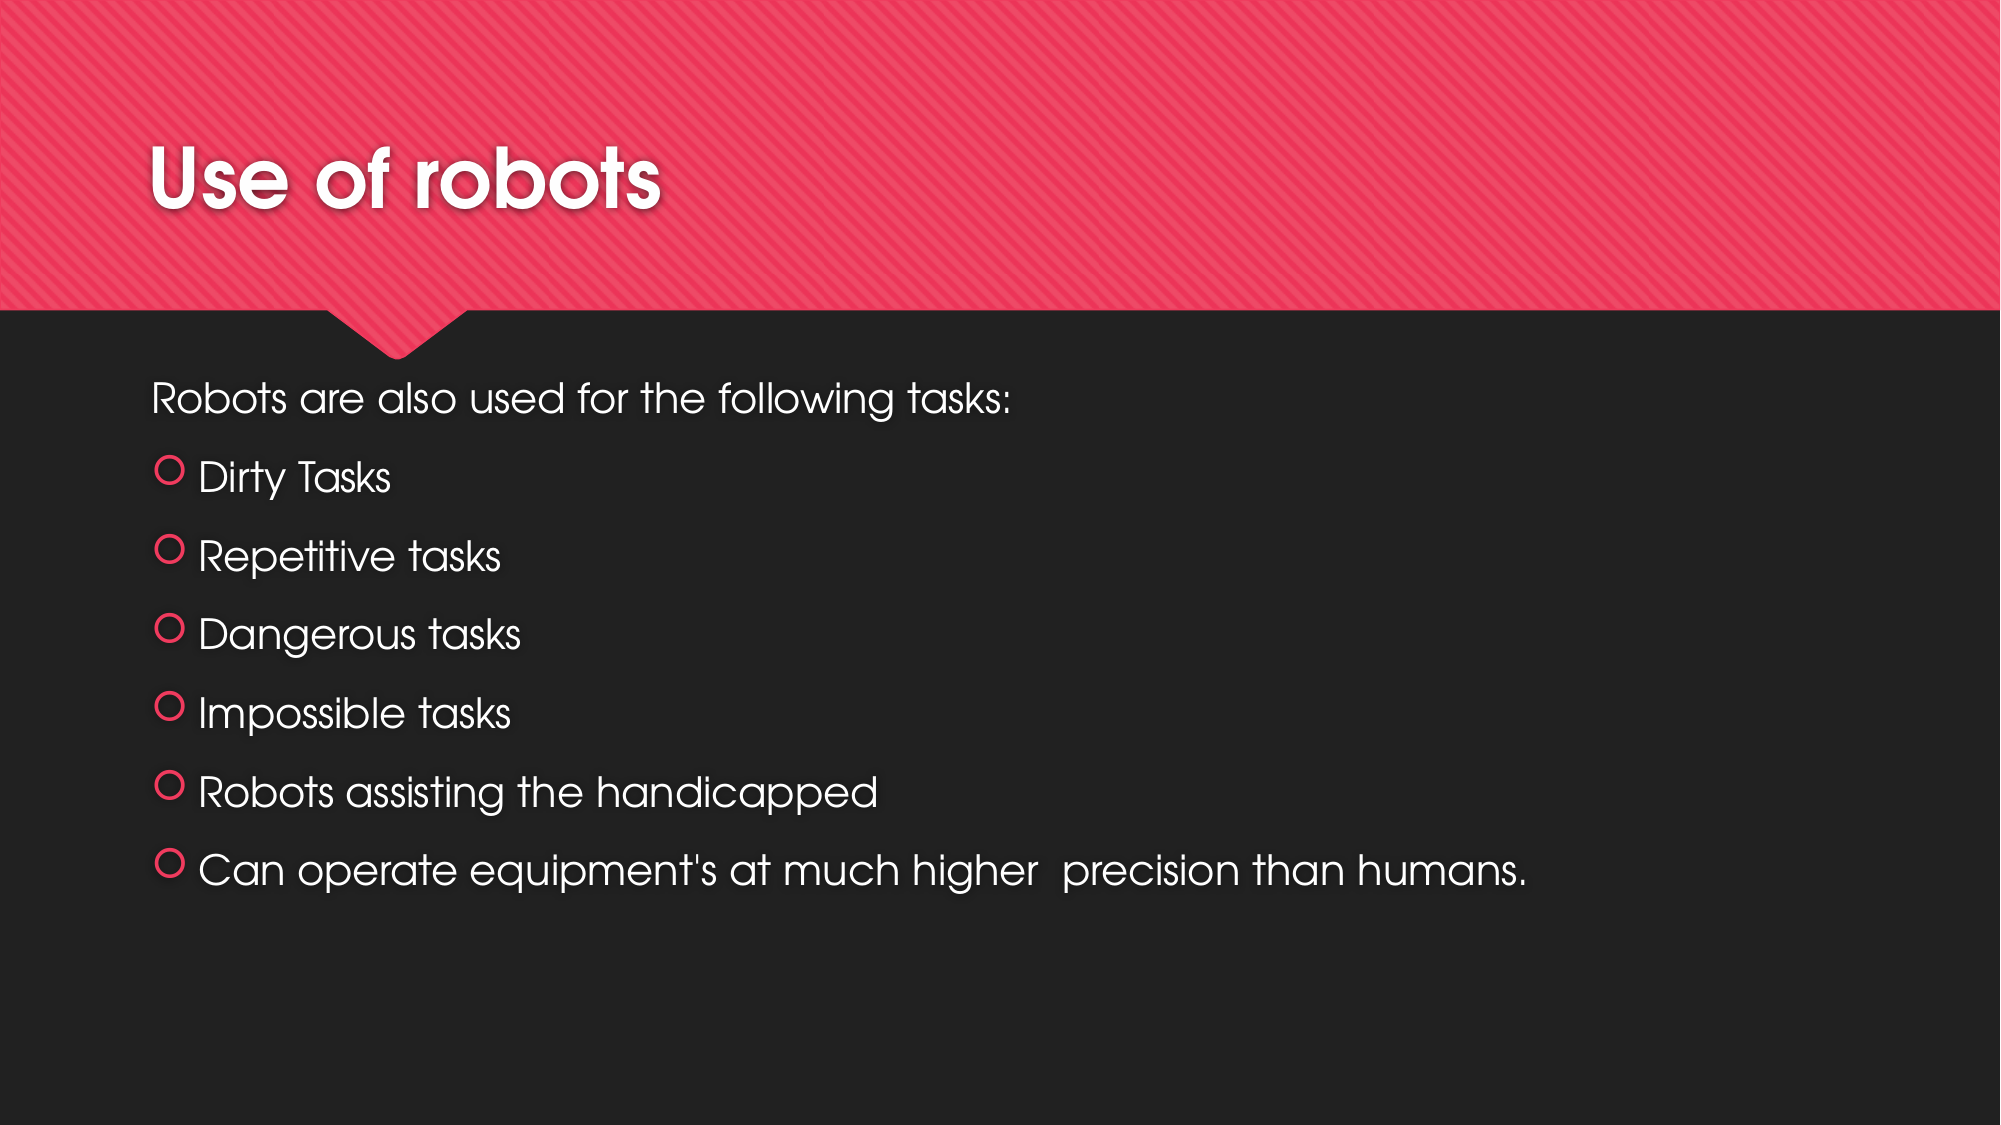

# Use of robots
Robots are also used for the following tasks:
Dirty Tasks
Repetitive tasks
Dangerous tasks
Impossible tasks
Robots assisting the handicapped
Can operate equipment's at much higher  precision than humans.